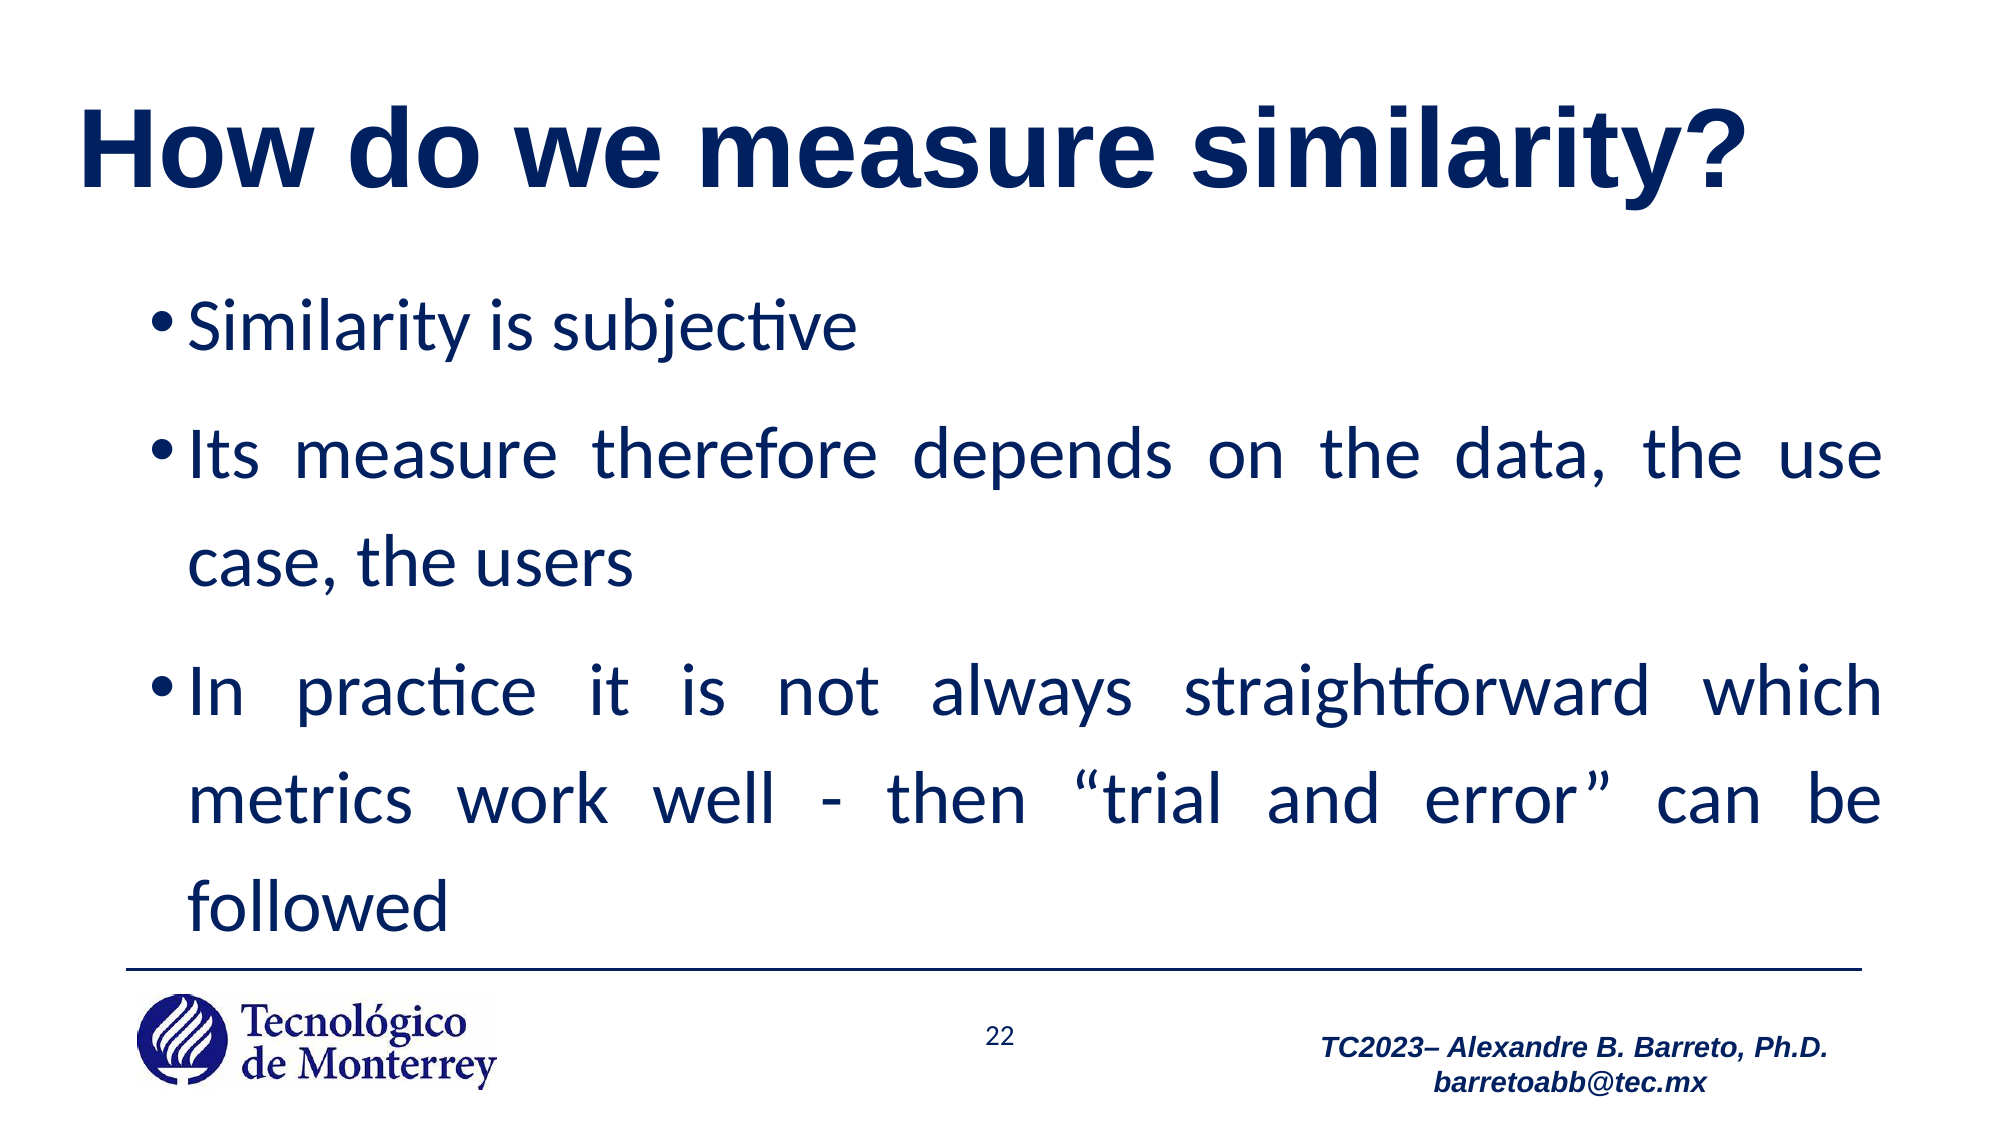

# How do we measure similarity?
Similarity is subjective
Its measure therefore depends on the data, the use case, the users
In practice it is not always straightforward which metrics work well - then “trial and error” can be followed